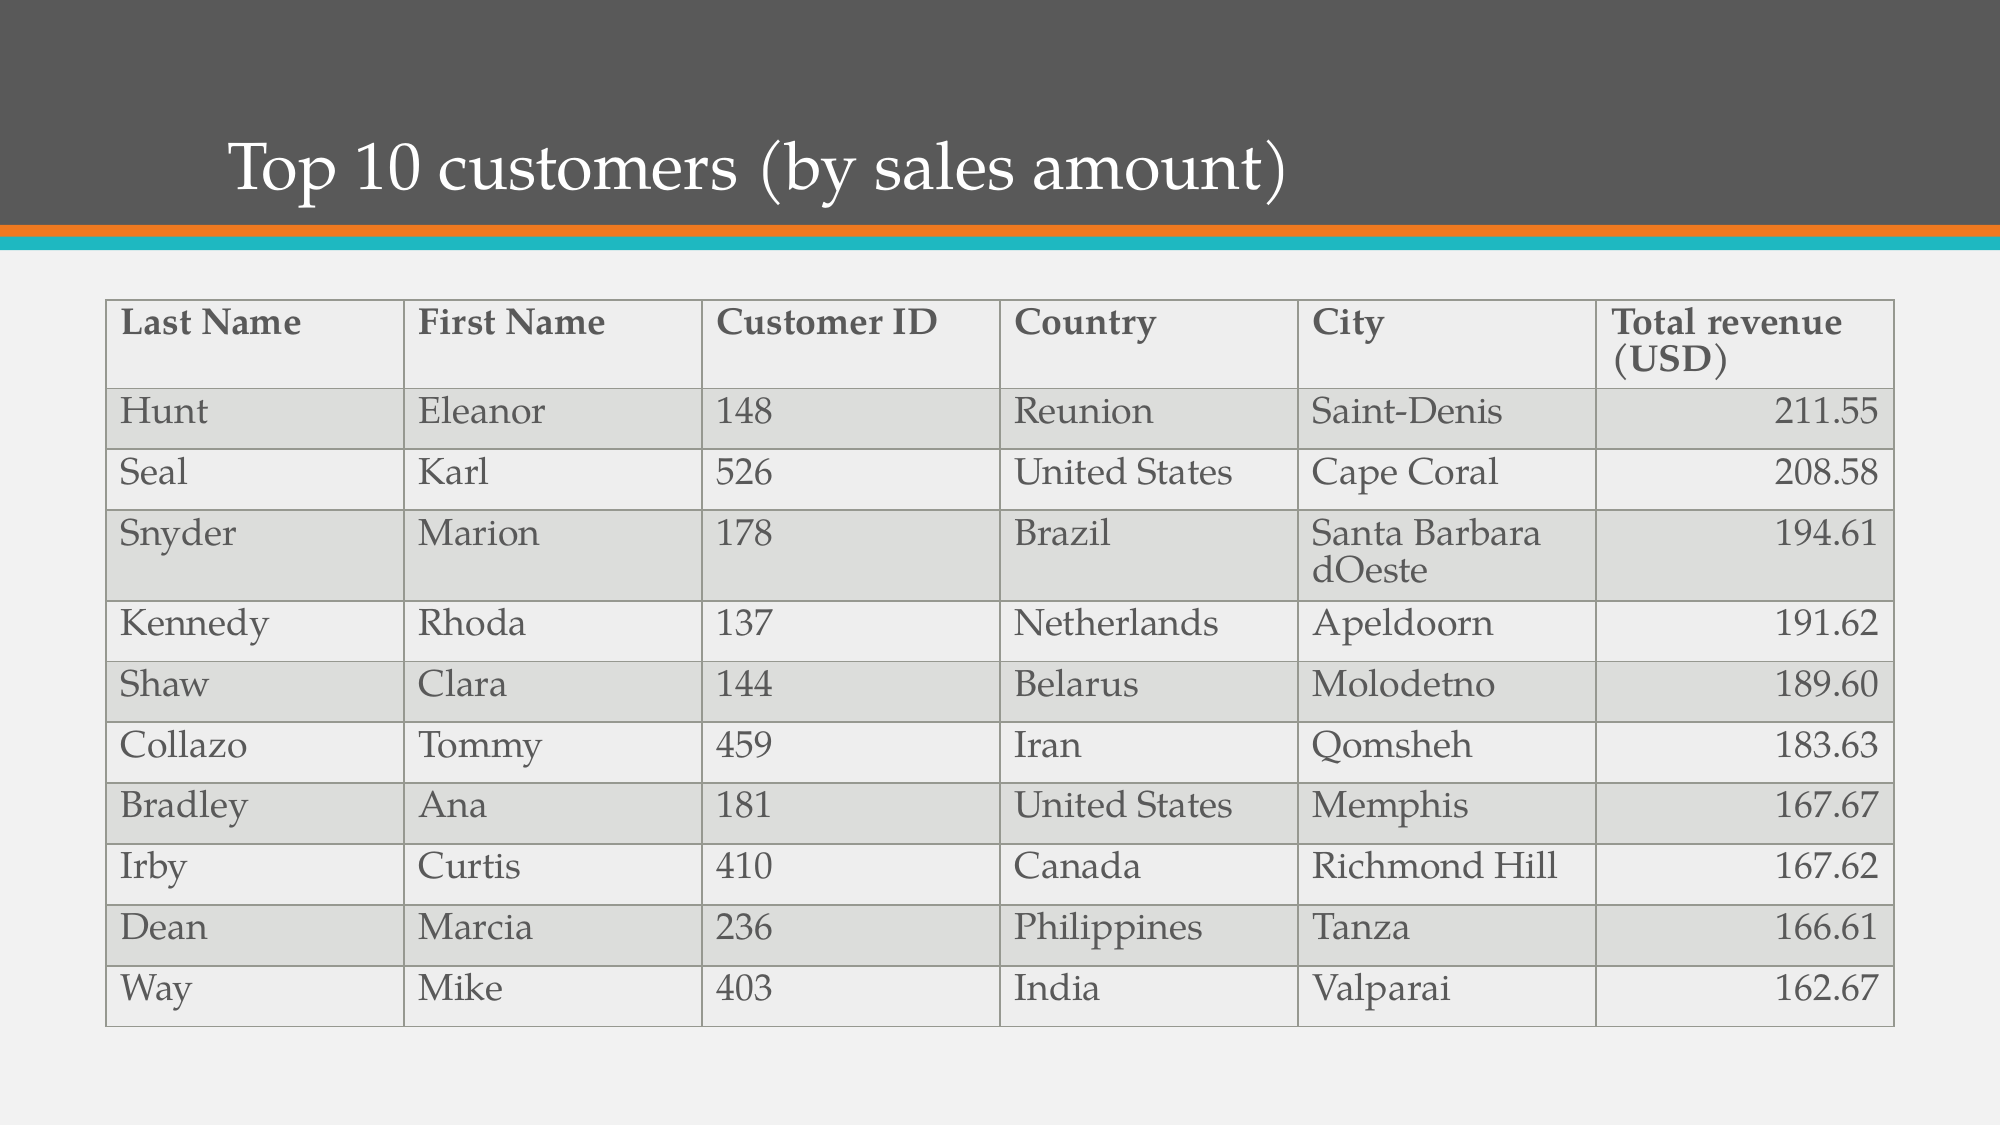

# Top 10 customers (by sales amount)
| Last Name | First Name | Customer ID | Country | City | Total revenue (USD) |
| --- | --- | --- | --- | --- | --- |
| Hunt | Eleanor | 148 | Reunion | Saint-Denis | 211.55 |
| Seal | Karl | 526 | United States | Cape Coral | 208.58 |
| Snyder | Marion | 178 | Brazil | Santa Barbara dOeste | 194.61 |
| Kennedy | Rhoda | 137 | Netherlands | Apeldoorn | 191.62 |
| Shaw | Clara | 144 | Belarus | Molodetno | 189.60 |
| Collazo | Tommy | 459 | Iran | Qomsheh | 183.63 |
| Bradley | Ana | 181 | United States | Memphis | 167.67 |
| Irby | Curtis | 410 | Canada | Richmond Hill | 167.62 |
| Dean | Marcia | 236 | Philippines | Tanza | 166.61 |
| Way | Mike | 403 | India | Valparai | 162.67 |
| Class | Group A | Group B |
| --- | --- | --- |
| Class 1 | 82 | 95 |
| Class 2 | 76 | 88 |
| Class 3 | 84 | 90 |